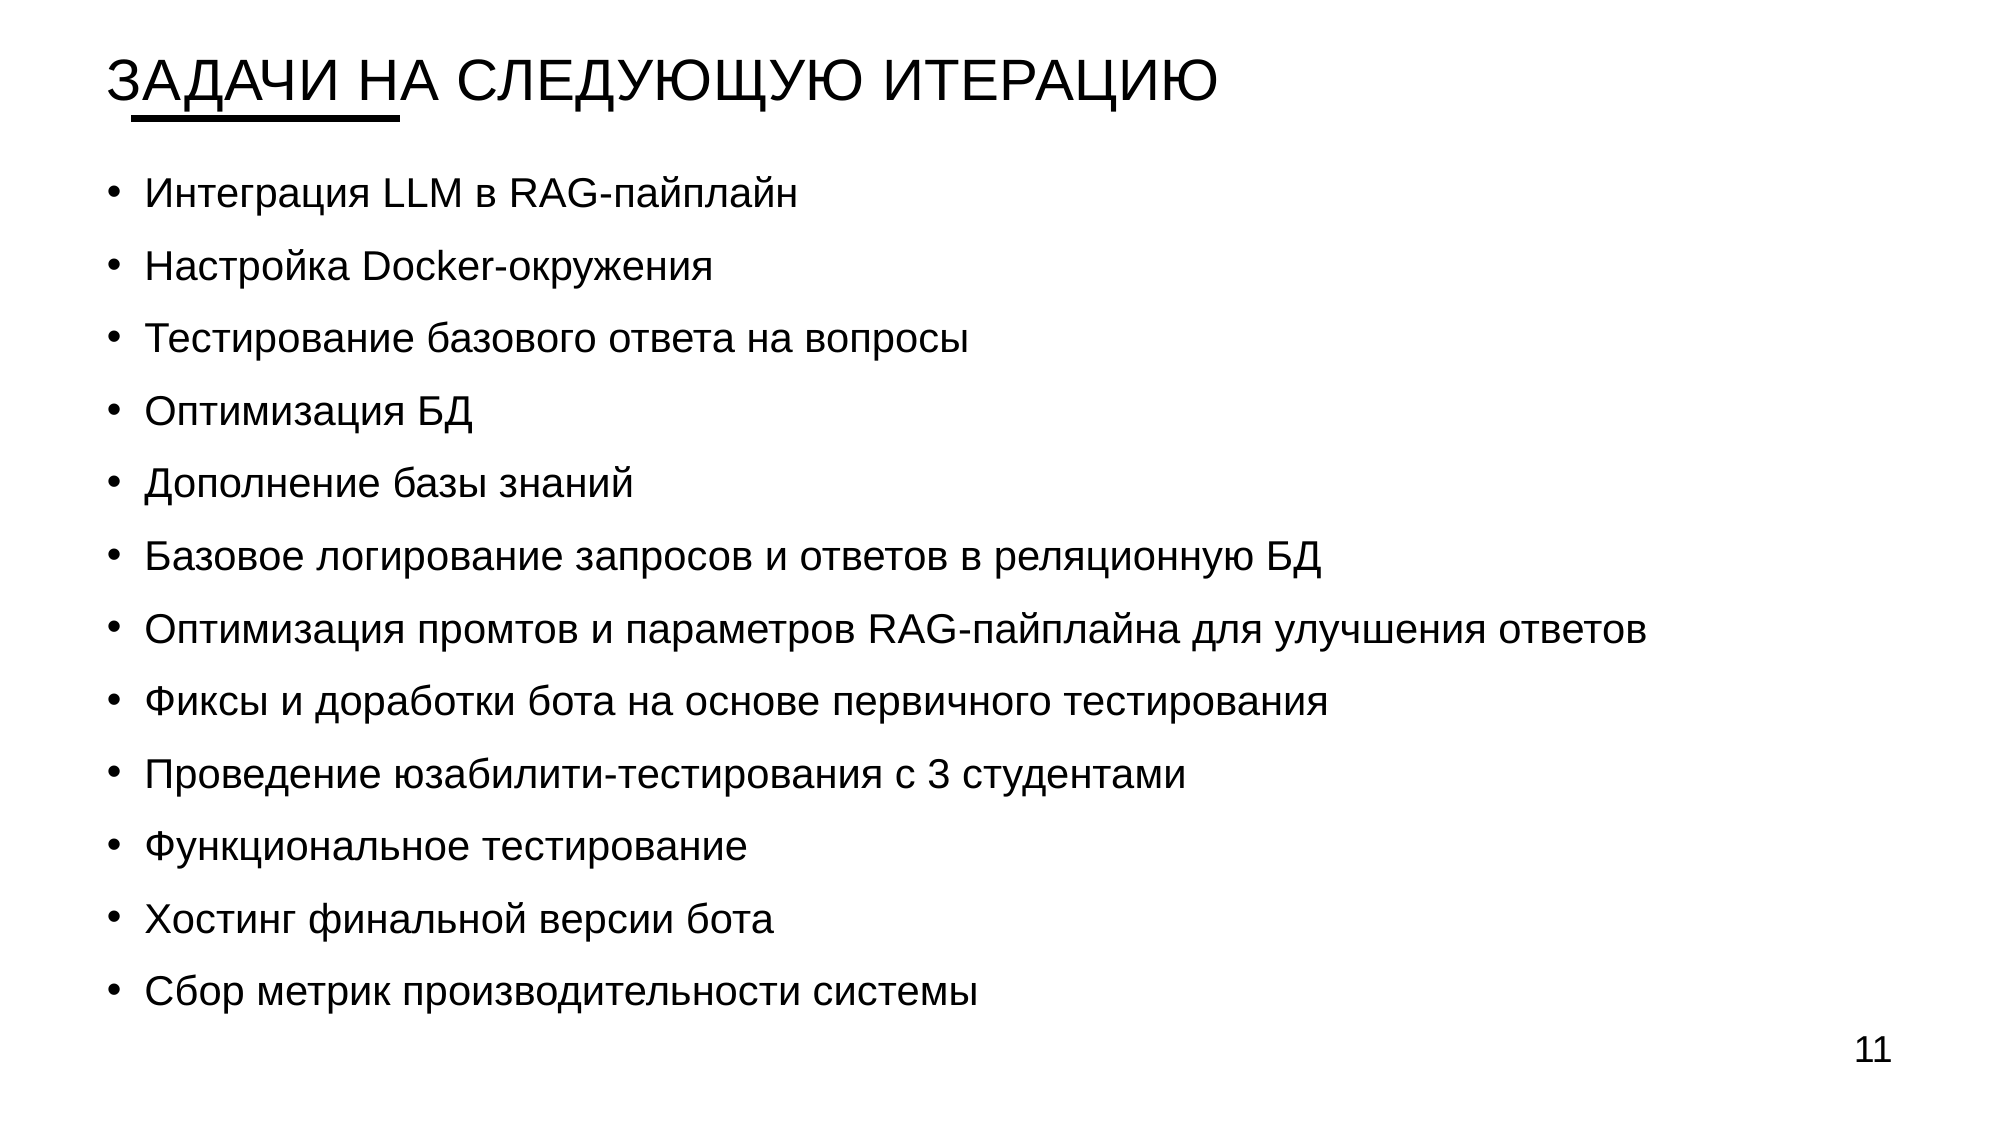

# Задачи на следующую итерацию
Интеграция LLM в RAG-пайплайн
Настройка Docker-окружения
Тестирование базового ответа на вопросы
Оптимизация БД
Дополнение базы знаний
Базовое логирование запросов и ответов в реляционную БД
Оптимизация промтов и параметров RAG-пайплайна для улучшения ответов
Фиксы и доработки бота на основе первичного тестирования
Проведение юзабилити-тестирования с 3 студентами
Функциональное тестирование
Хостинг финальной версии бота
Сбор метрик производительности системы
11